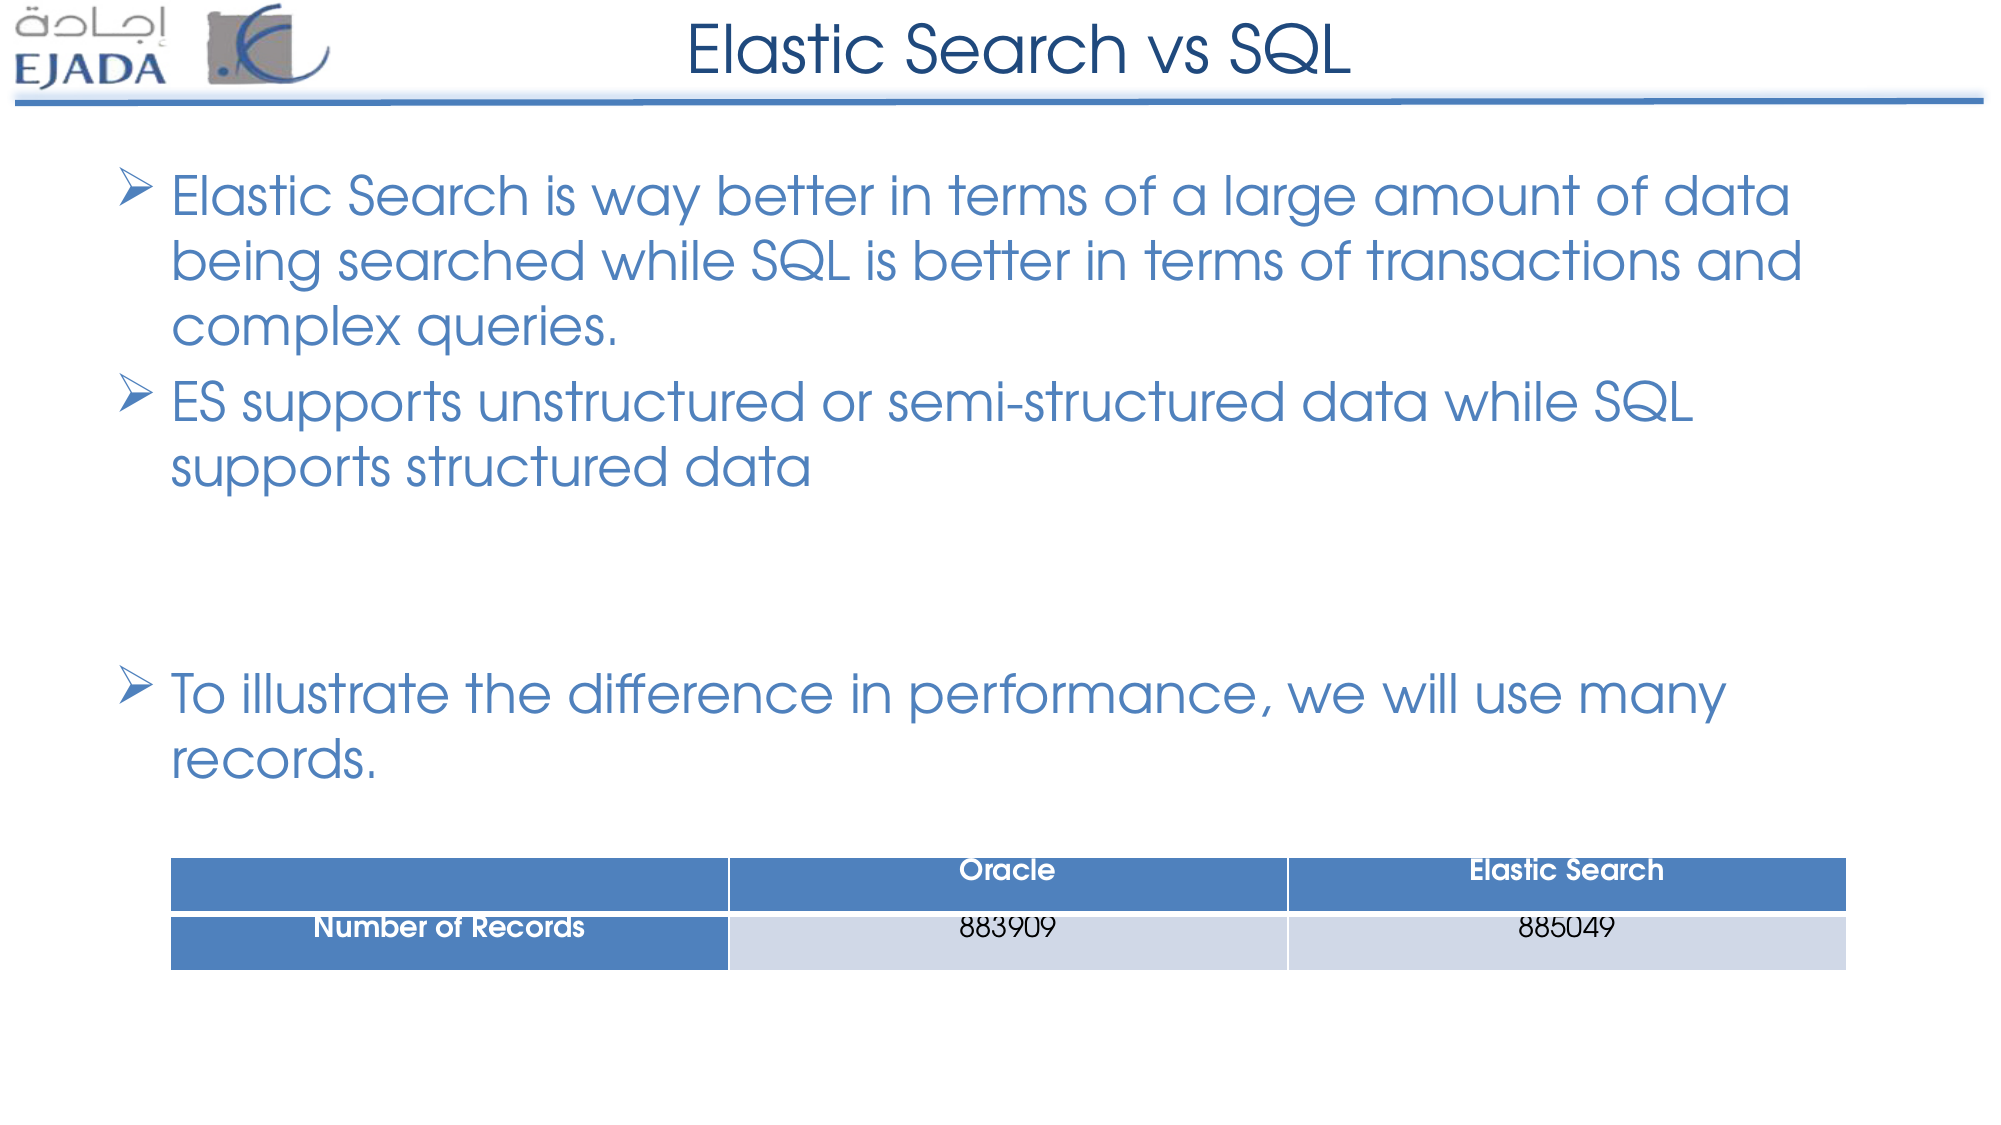

# Elastic Search vs SQL
Elastic Search is way better in terms of a large amount of data being searched while SQL is better in terms of transactions and complex queries.
ES supports unstructured or semi-structured data while SQL supports structured data

To illustrate the difference in performance, we will use many records.

|  | Oracle | Elastic Search |
| --- | --- | --- |
| Number of Records | 883909 | 885049 |